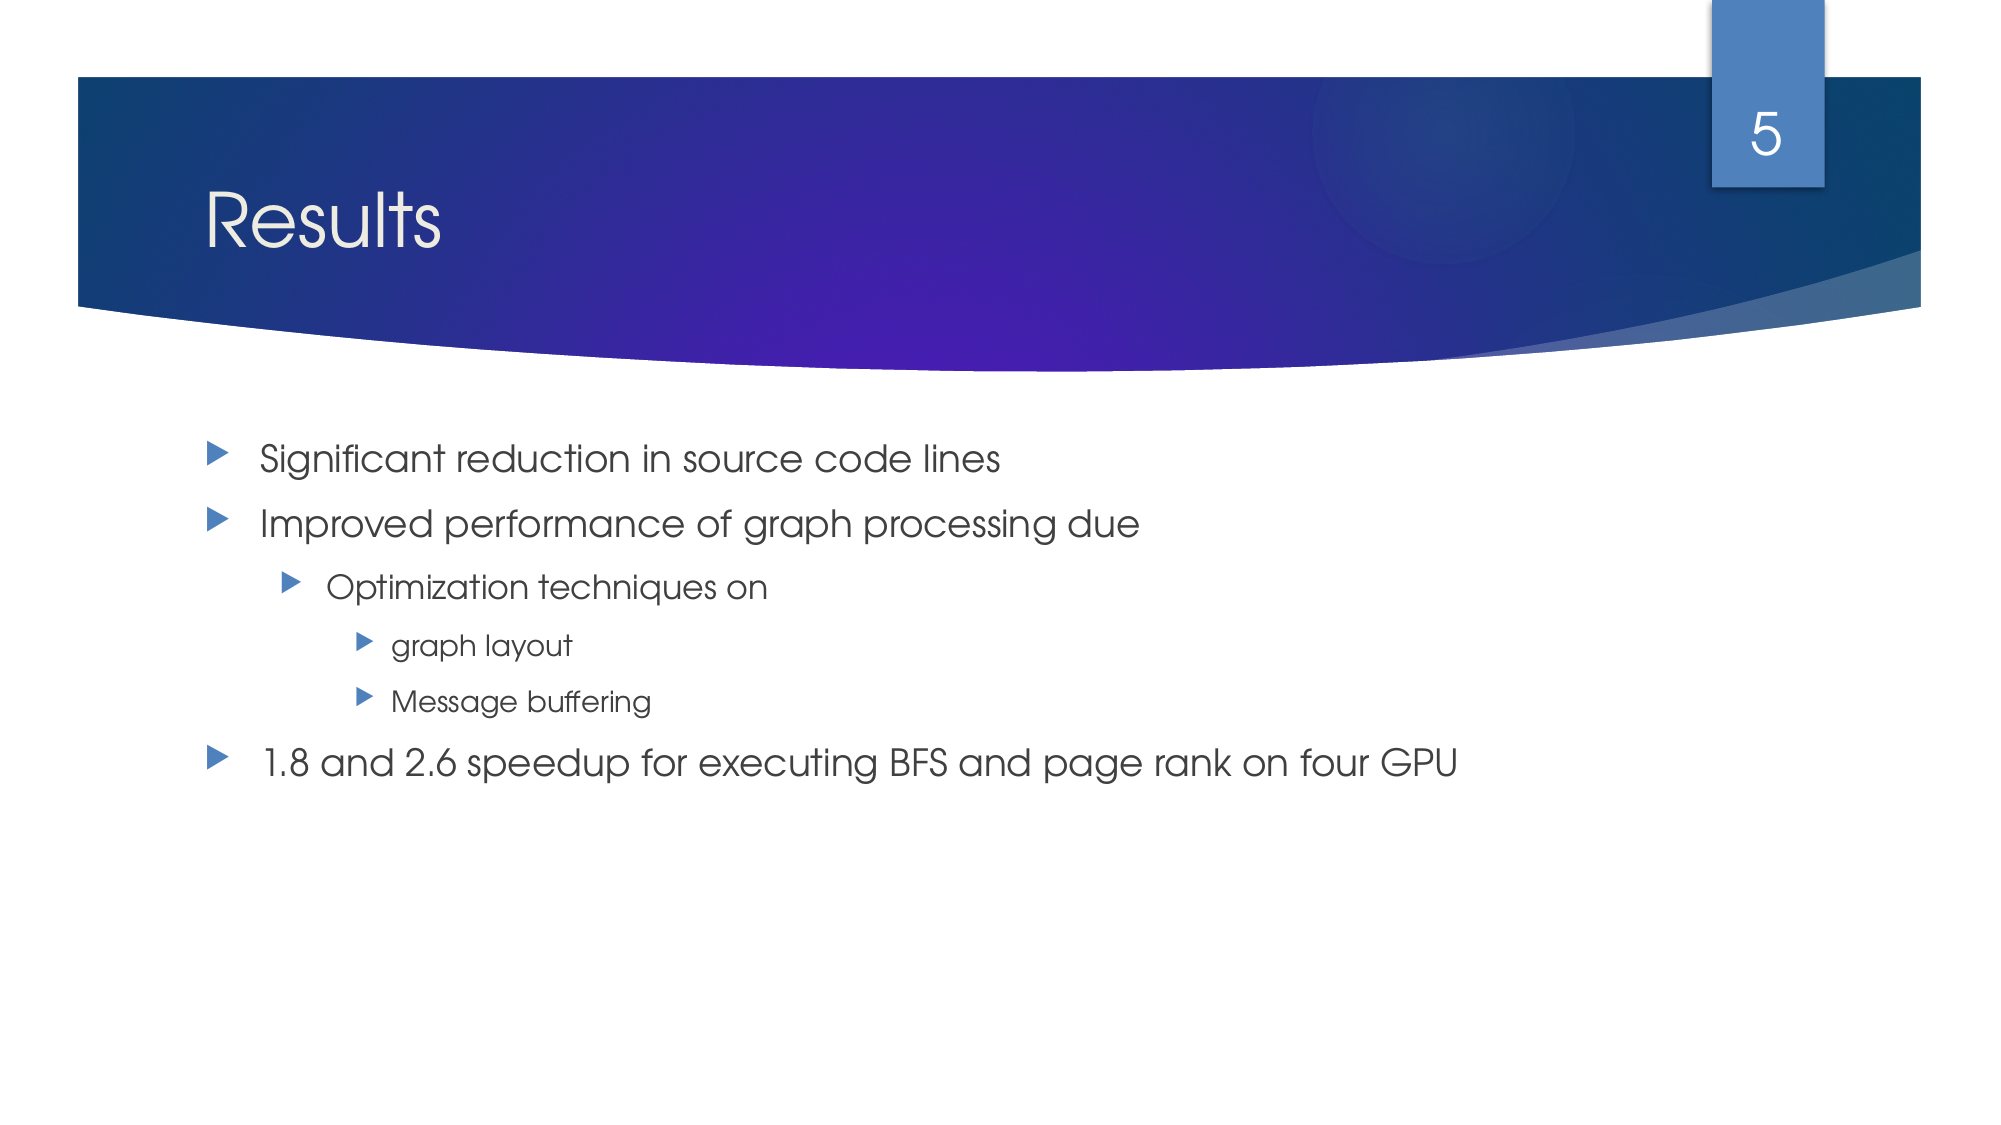

5
# Results
Significant reduction in source code lines
Improved performance of graph processing due
Optimization techniques on
graph layout
Message buffering
1.8 and 2.6 speedup for executing BFS and page rank on four GPU